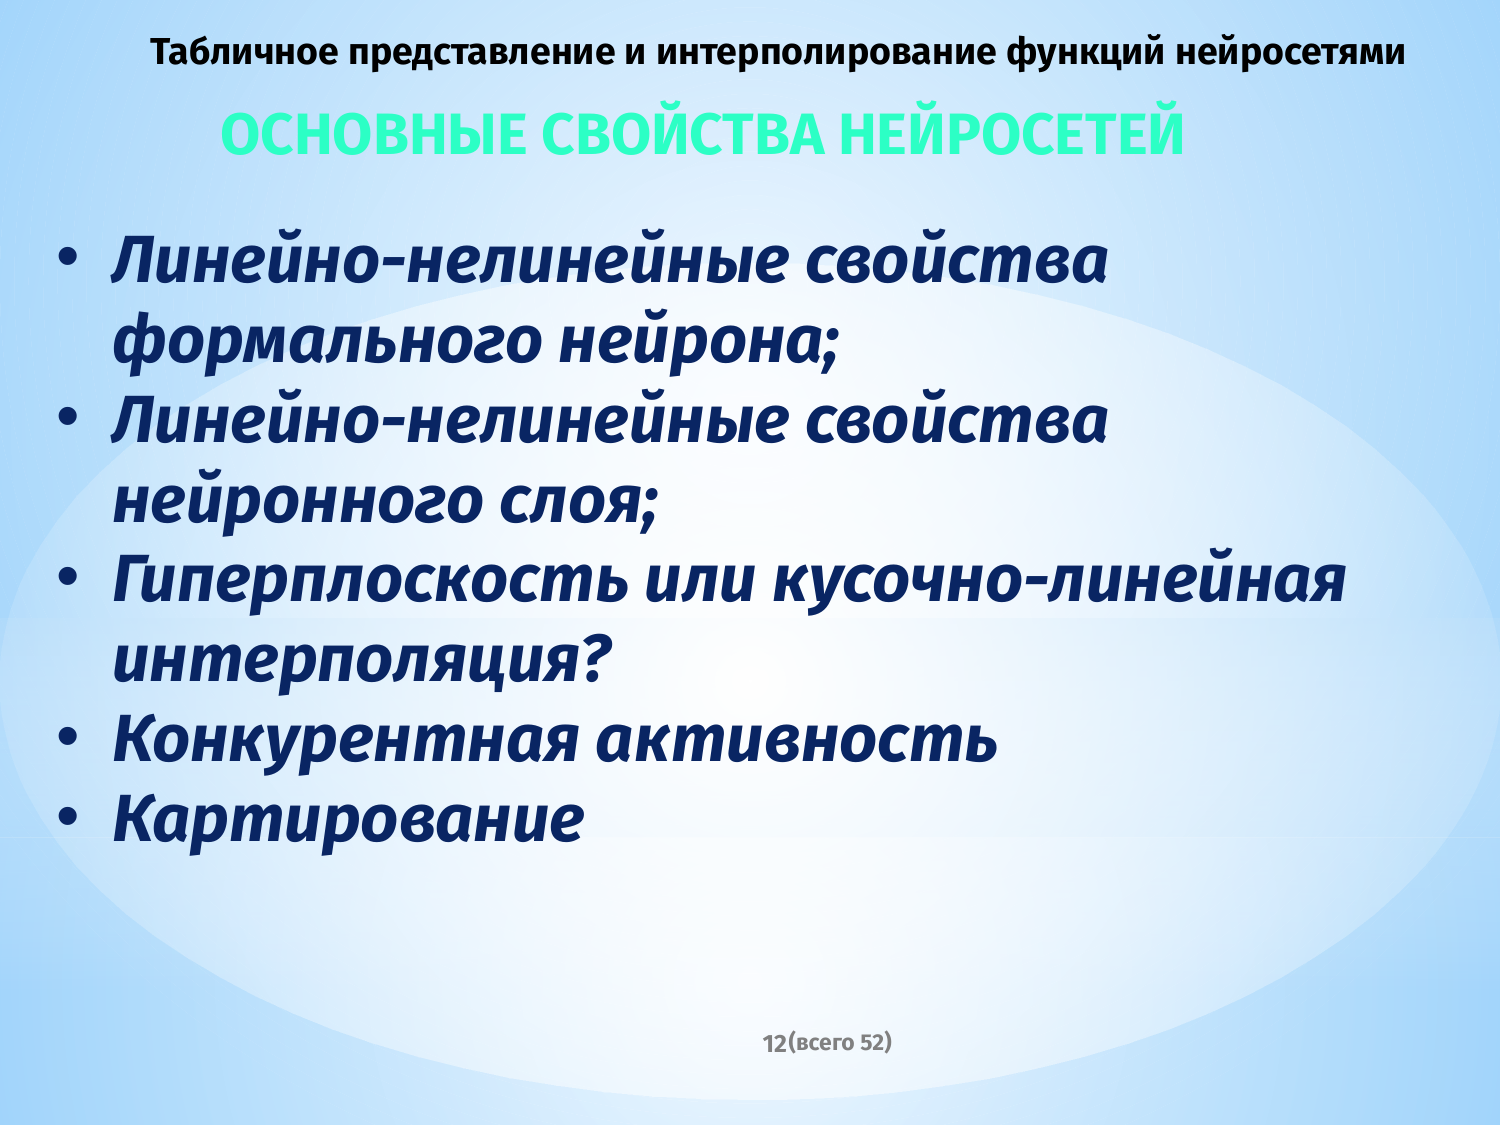

# Табличное представление и интерполирование функций нейросетями
Основные свойства нейросетей
Линейно-нелинейные свойства формального нейрона;
Линейно-нелинейные свойства нейронного слоя;
Гиперплоскость или кусочно-линейная интерполяция?
Конкурентная активность
Картирование
(всего 52)
12